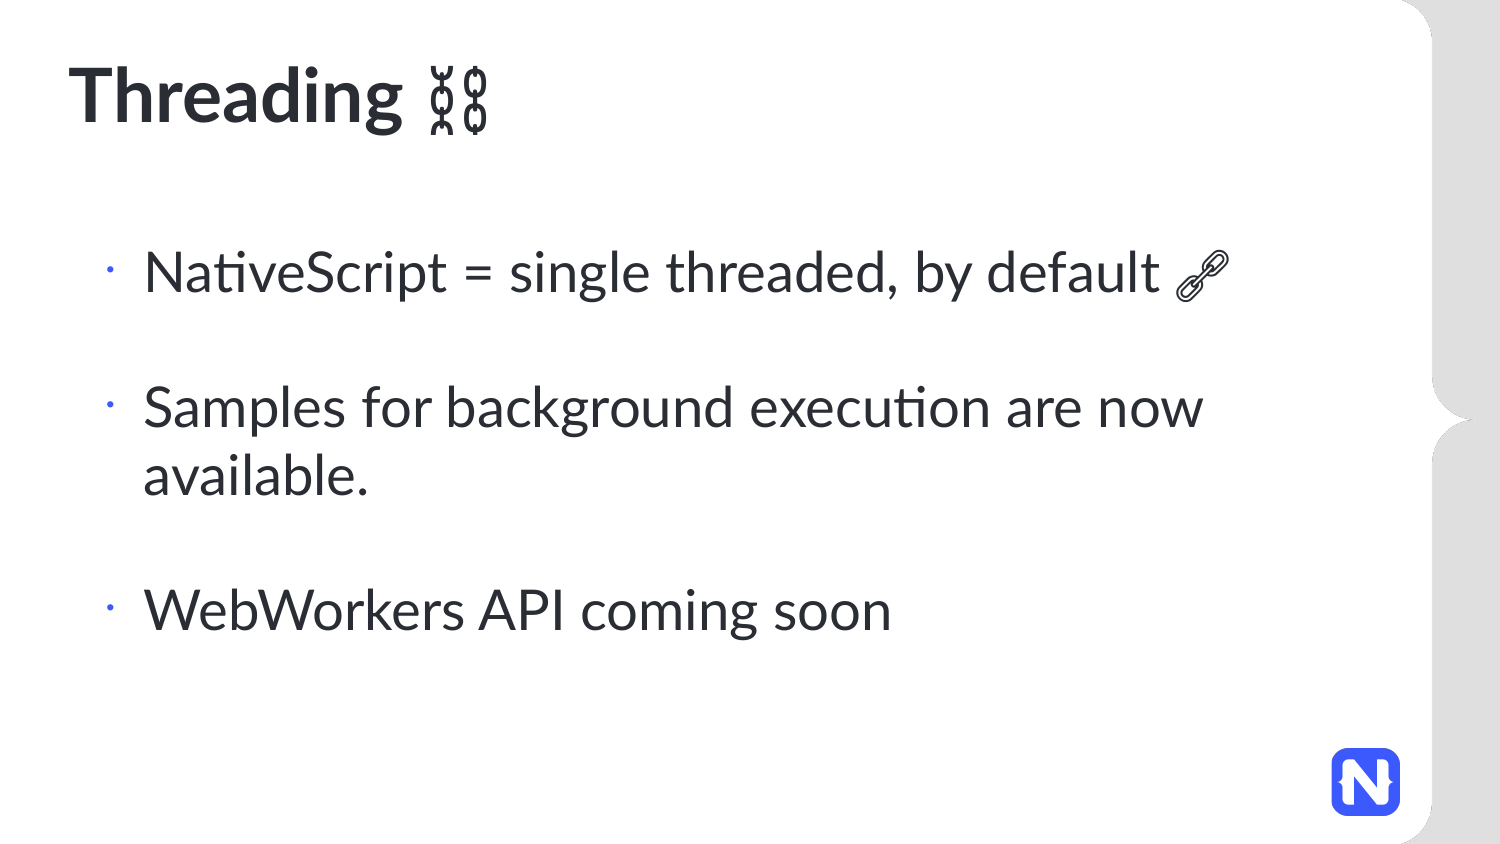

# Threading ⛓
NativeScript = single threaded, by default 🔗

Samples for background execution are now available.

WebWorkers API coming soon